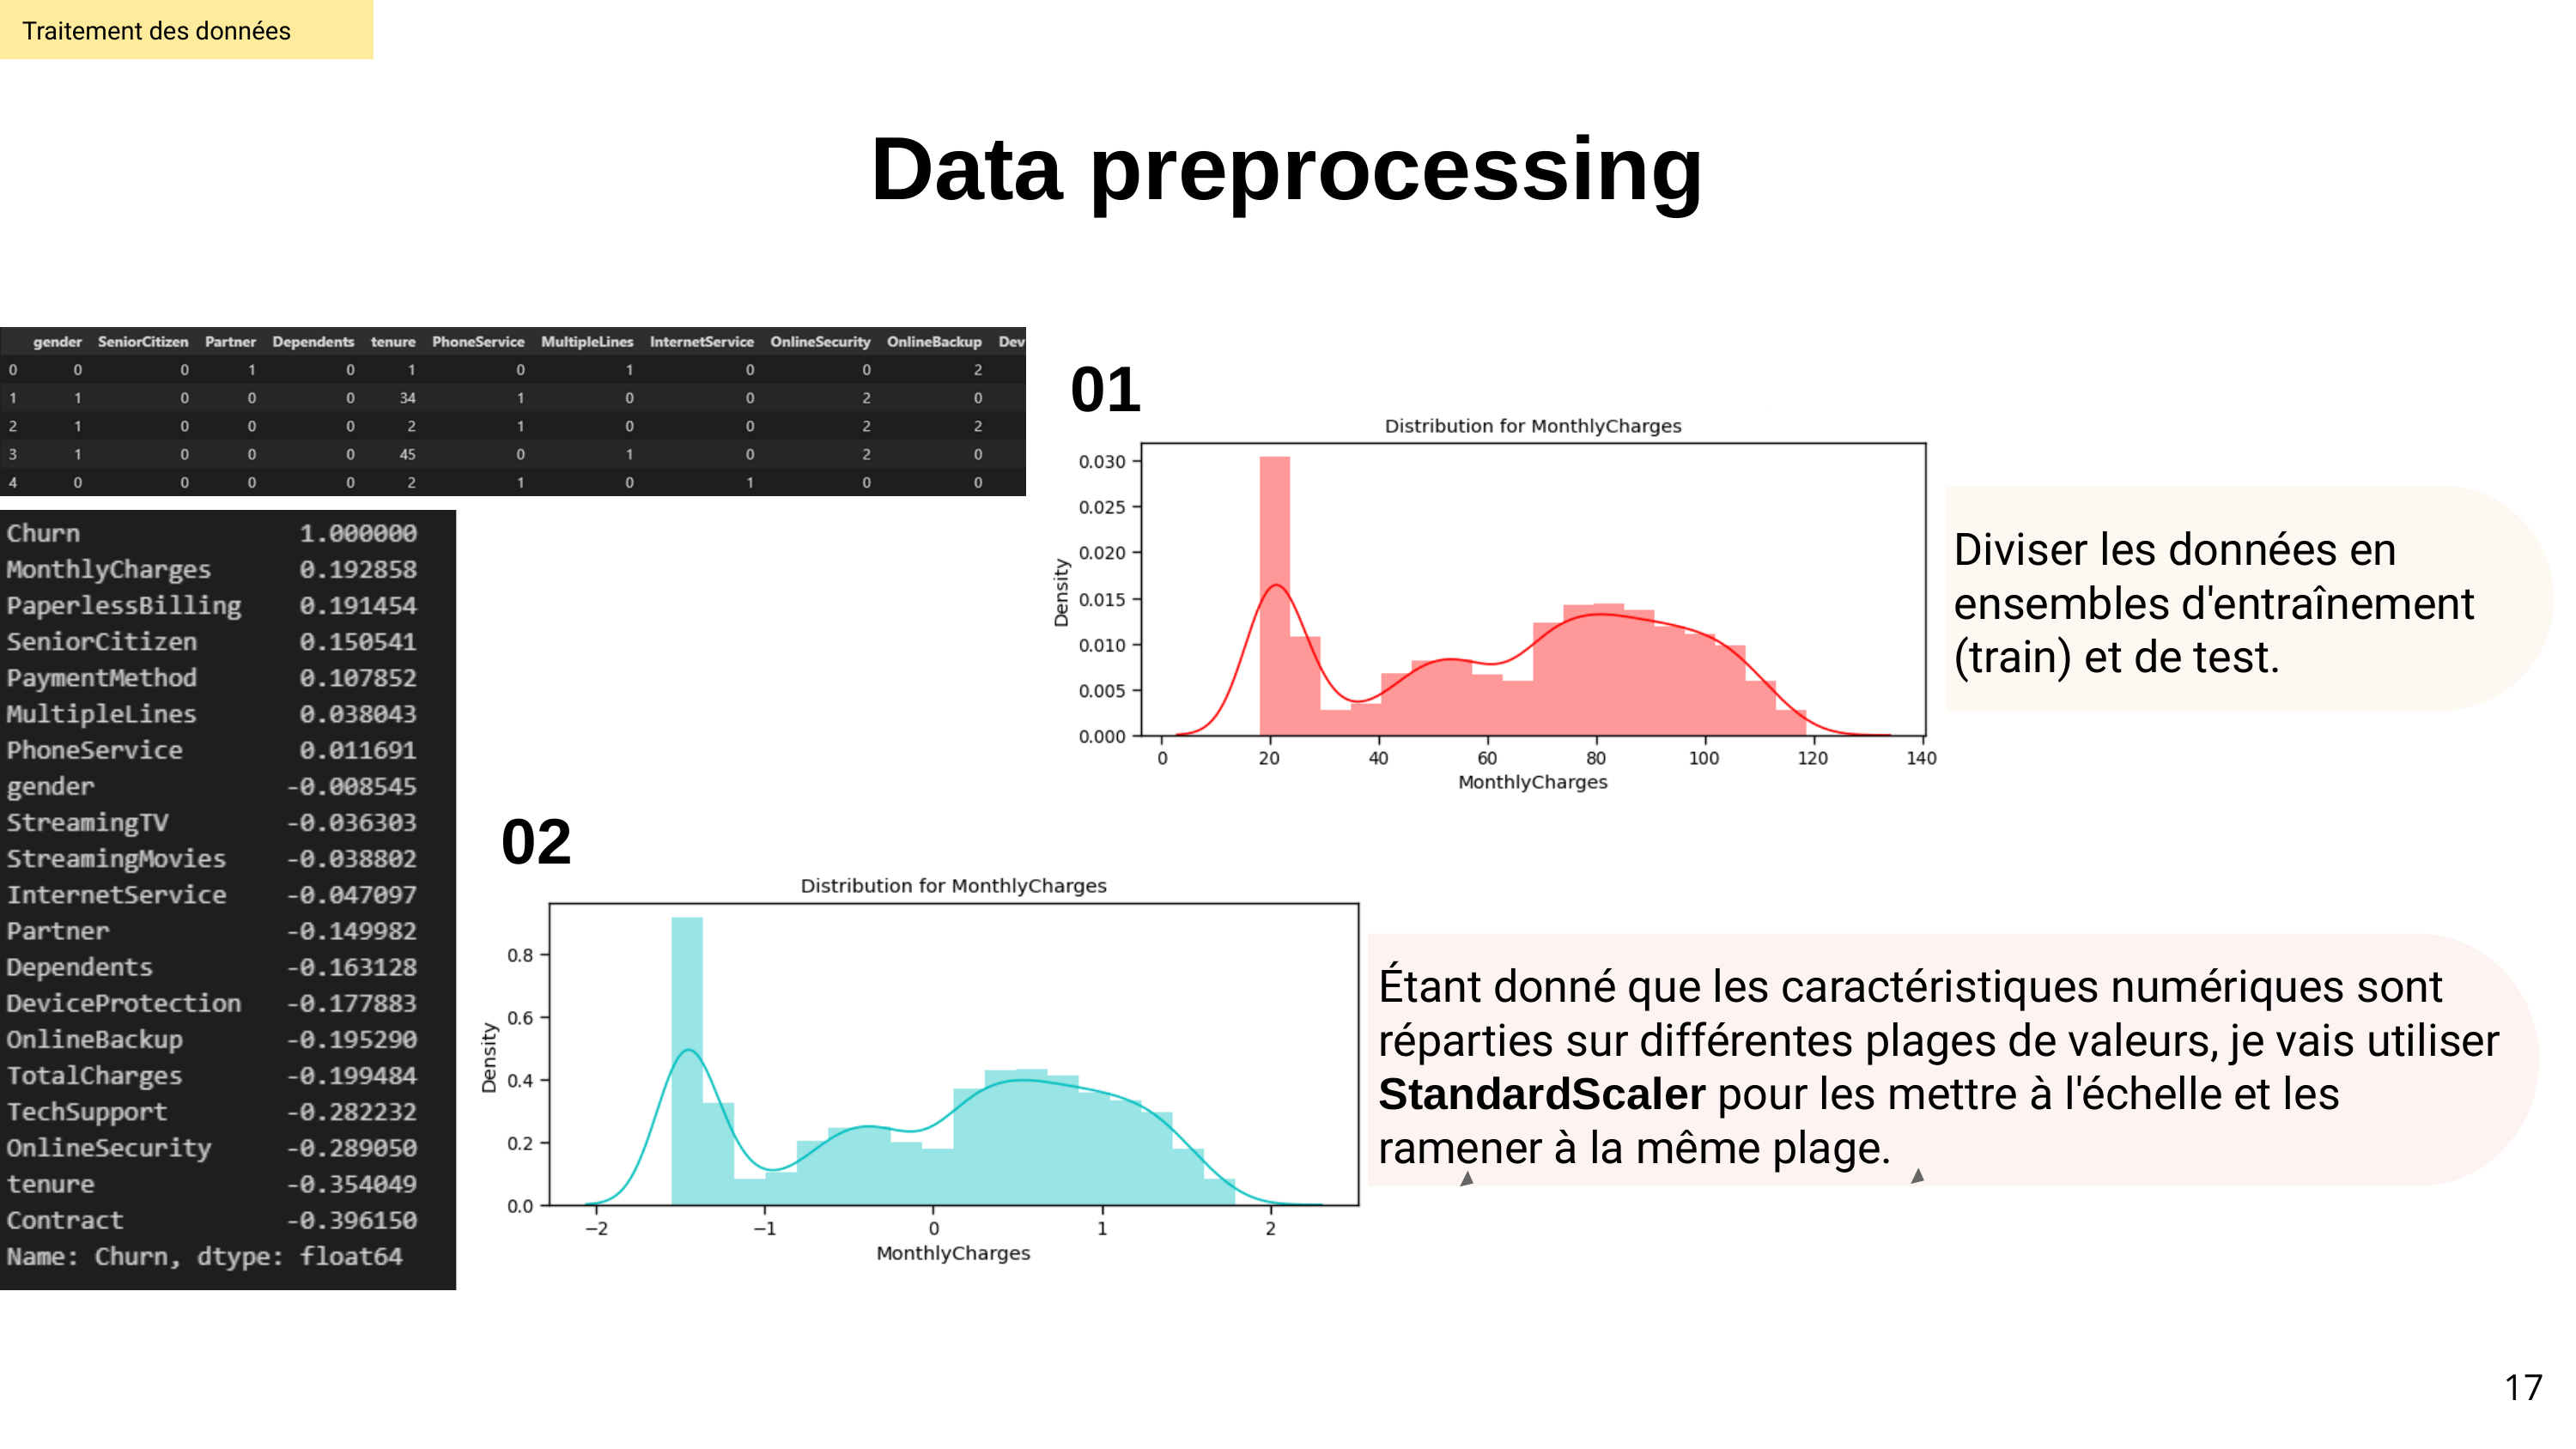

Traitement des données
Data preprocessing

01

Diviser les données en ensembles d'entraînement (train) et de test.
02

Étant donné que les caractéristiques numériques sont réparties sur différentes plages de valeurs, je vais utiliser StandardScaler pour les mettre à l'échelle et les ramener à la même plage.

17